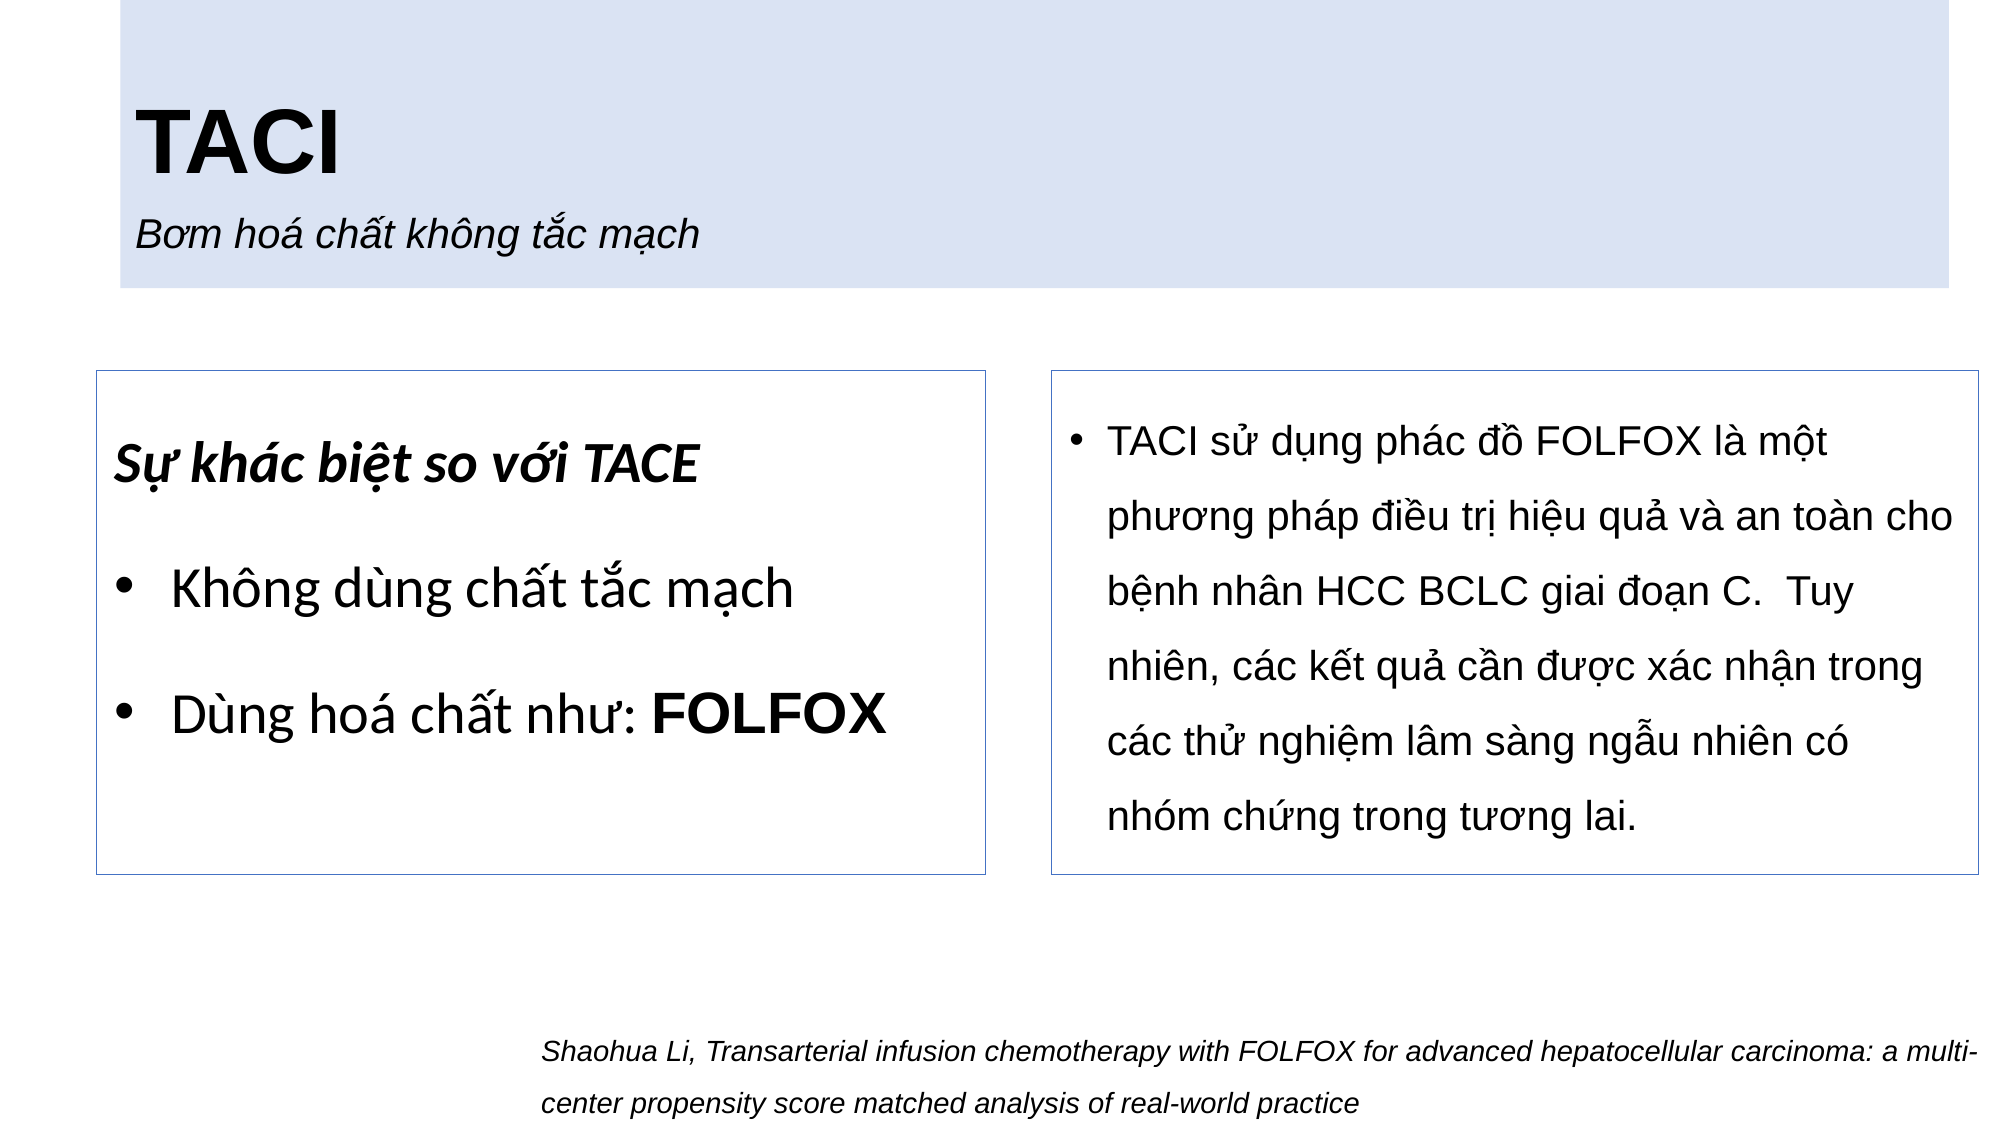

TACI
Bơm hoá chất không tắc mạch
Sự khác biệt so với TACE
Không dùng chất tắc mạch
Dùng hoá chất như: FOLFOX
TACI sử dụng phác đồ FOLFOX là một phương pháp điều trị hiệu quả và an toàn cho bệnh nhân HCC BCLC giai đoạn C.  Tuy nhiên, các kết quả cần được xác nhận trong các thử nghiệm lâm sàng ngẫu nhiên có nhóm chứng trong tương lai.
Shaohua Li, Transarterial infusion chemotherapy with FOLFOX for advanced hepatocellular carcinoma: a multi-center propensity score matched analysis of real-world practice